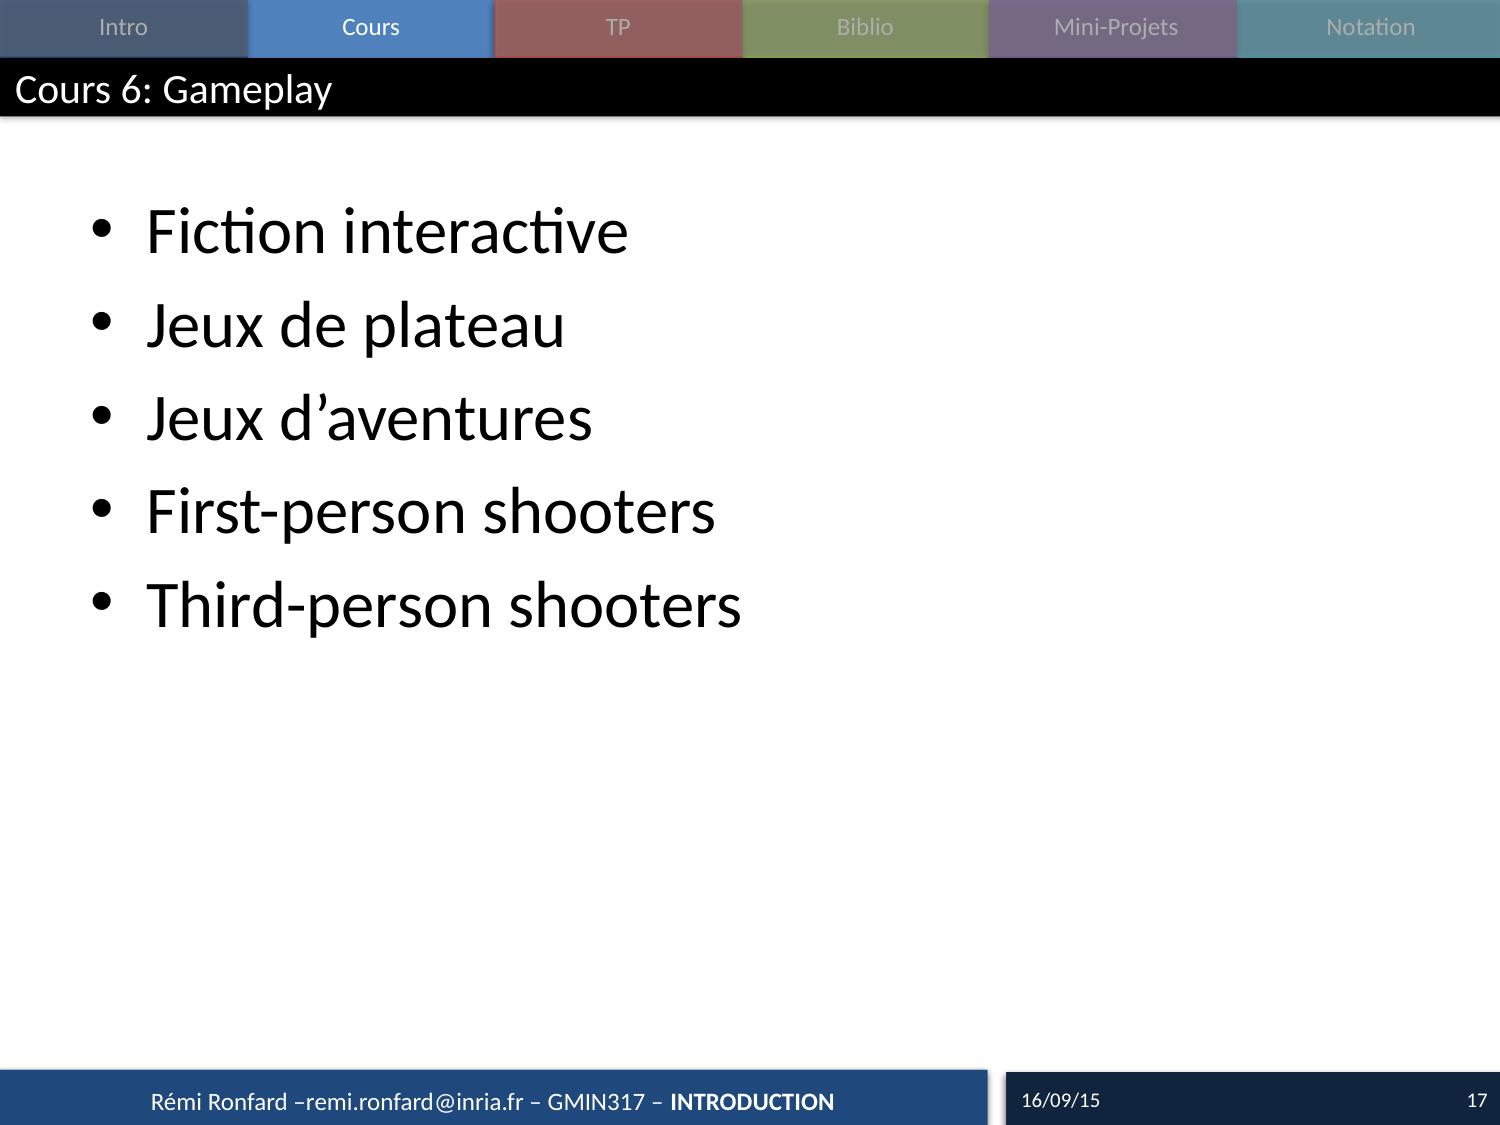

# Cours 6: Gameplay
Fiction interactive
Jeux de plateau
Jeux d’aventures
First-person shooters
Third-person shooters
16/09/15
17
Rémi Ronfard –remi.ronfard@inria.fr – GMIN317 – INTRODUCTION